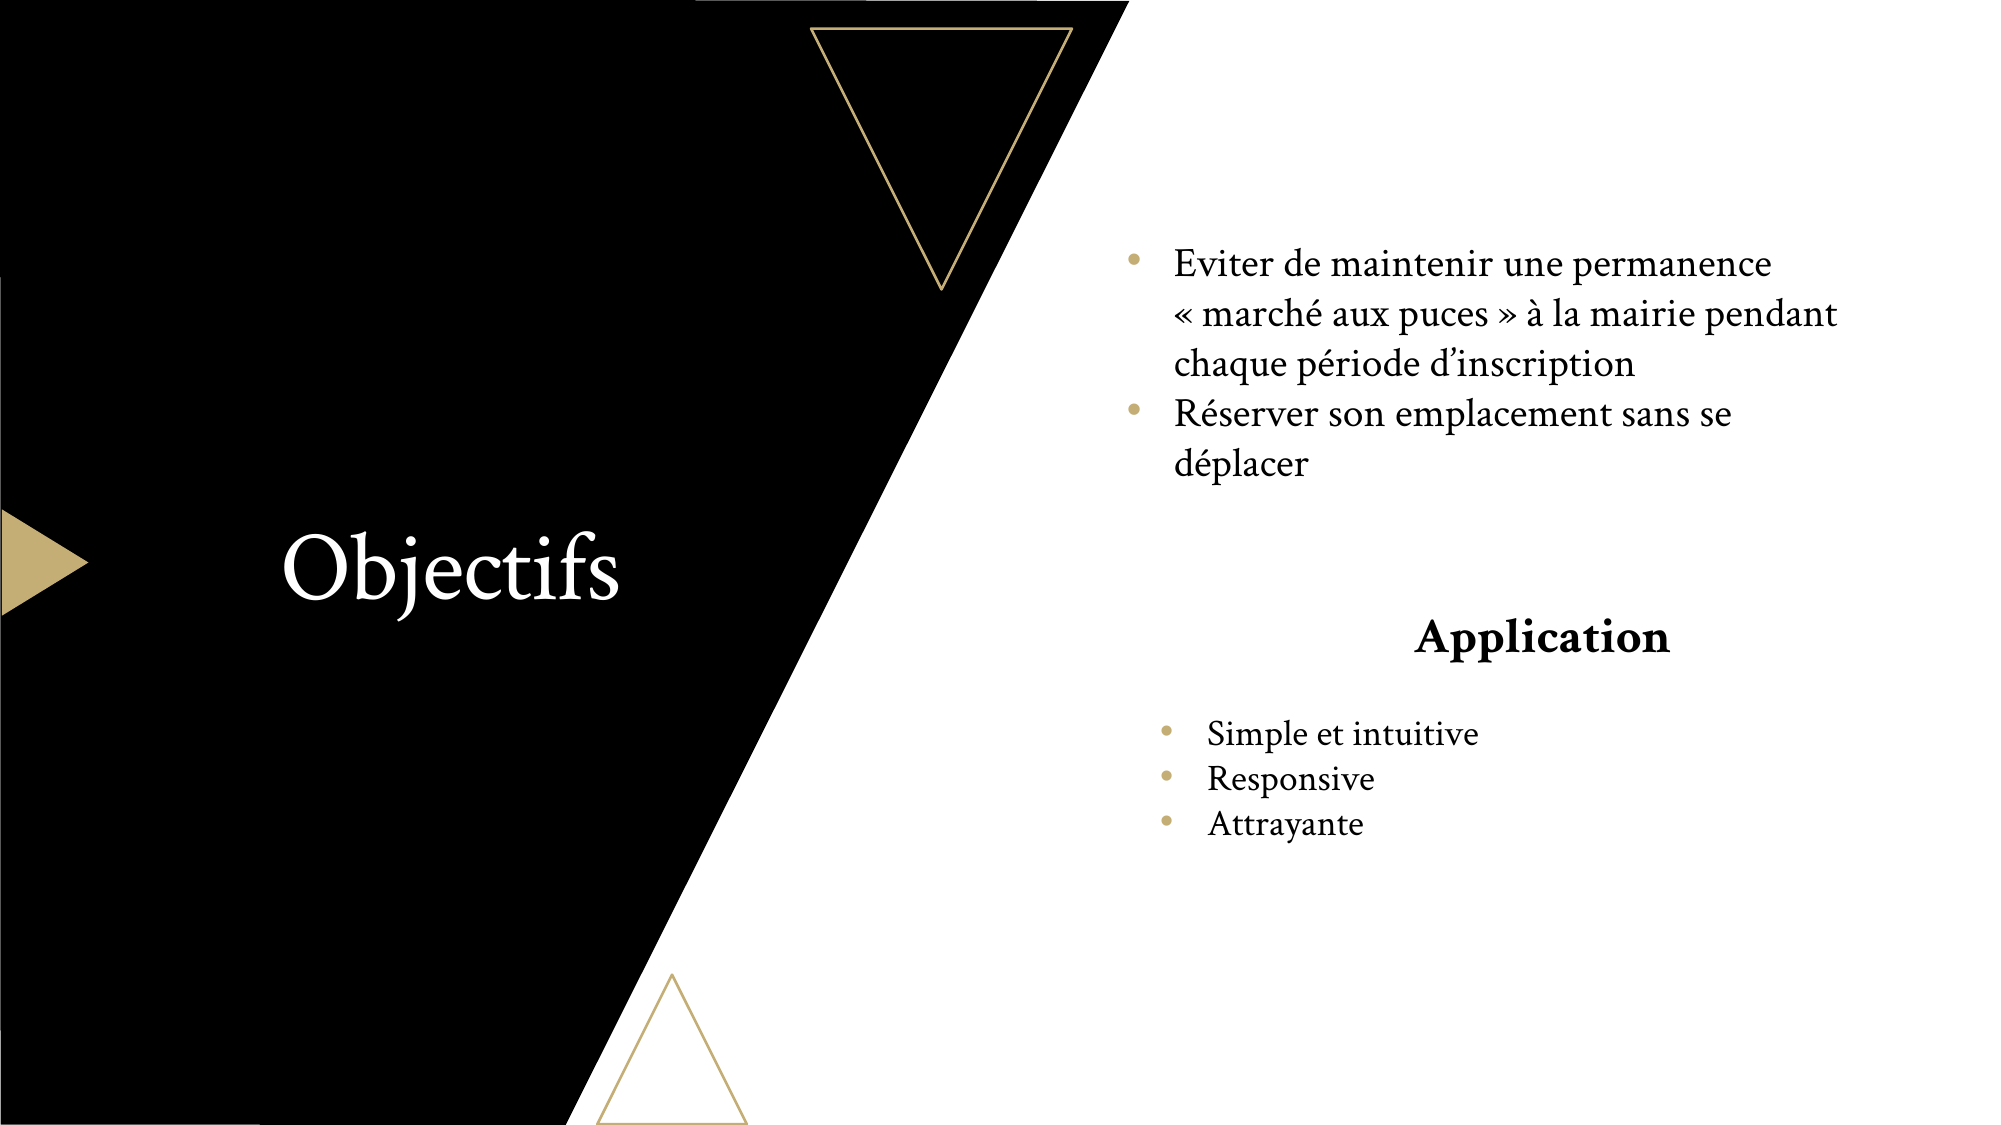

Eviter de maintenir une permanence « marché aux puces » à la mairie pendant chaque période d’inscription
Réserver son emplacement sans se déplacer

# Objectifs
Application

Simple et intuitive
Responsive
Attrayante